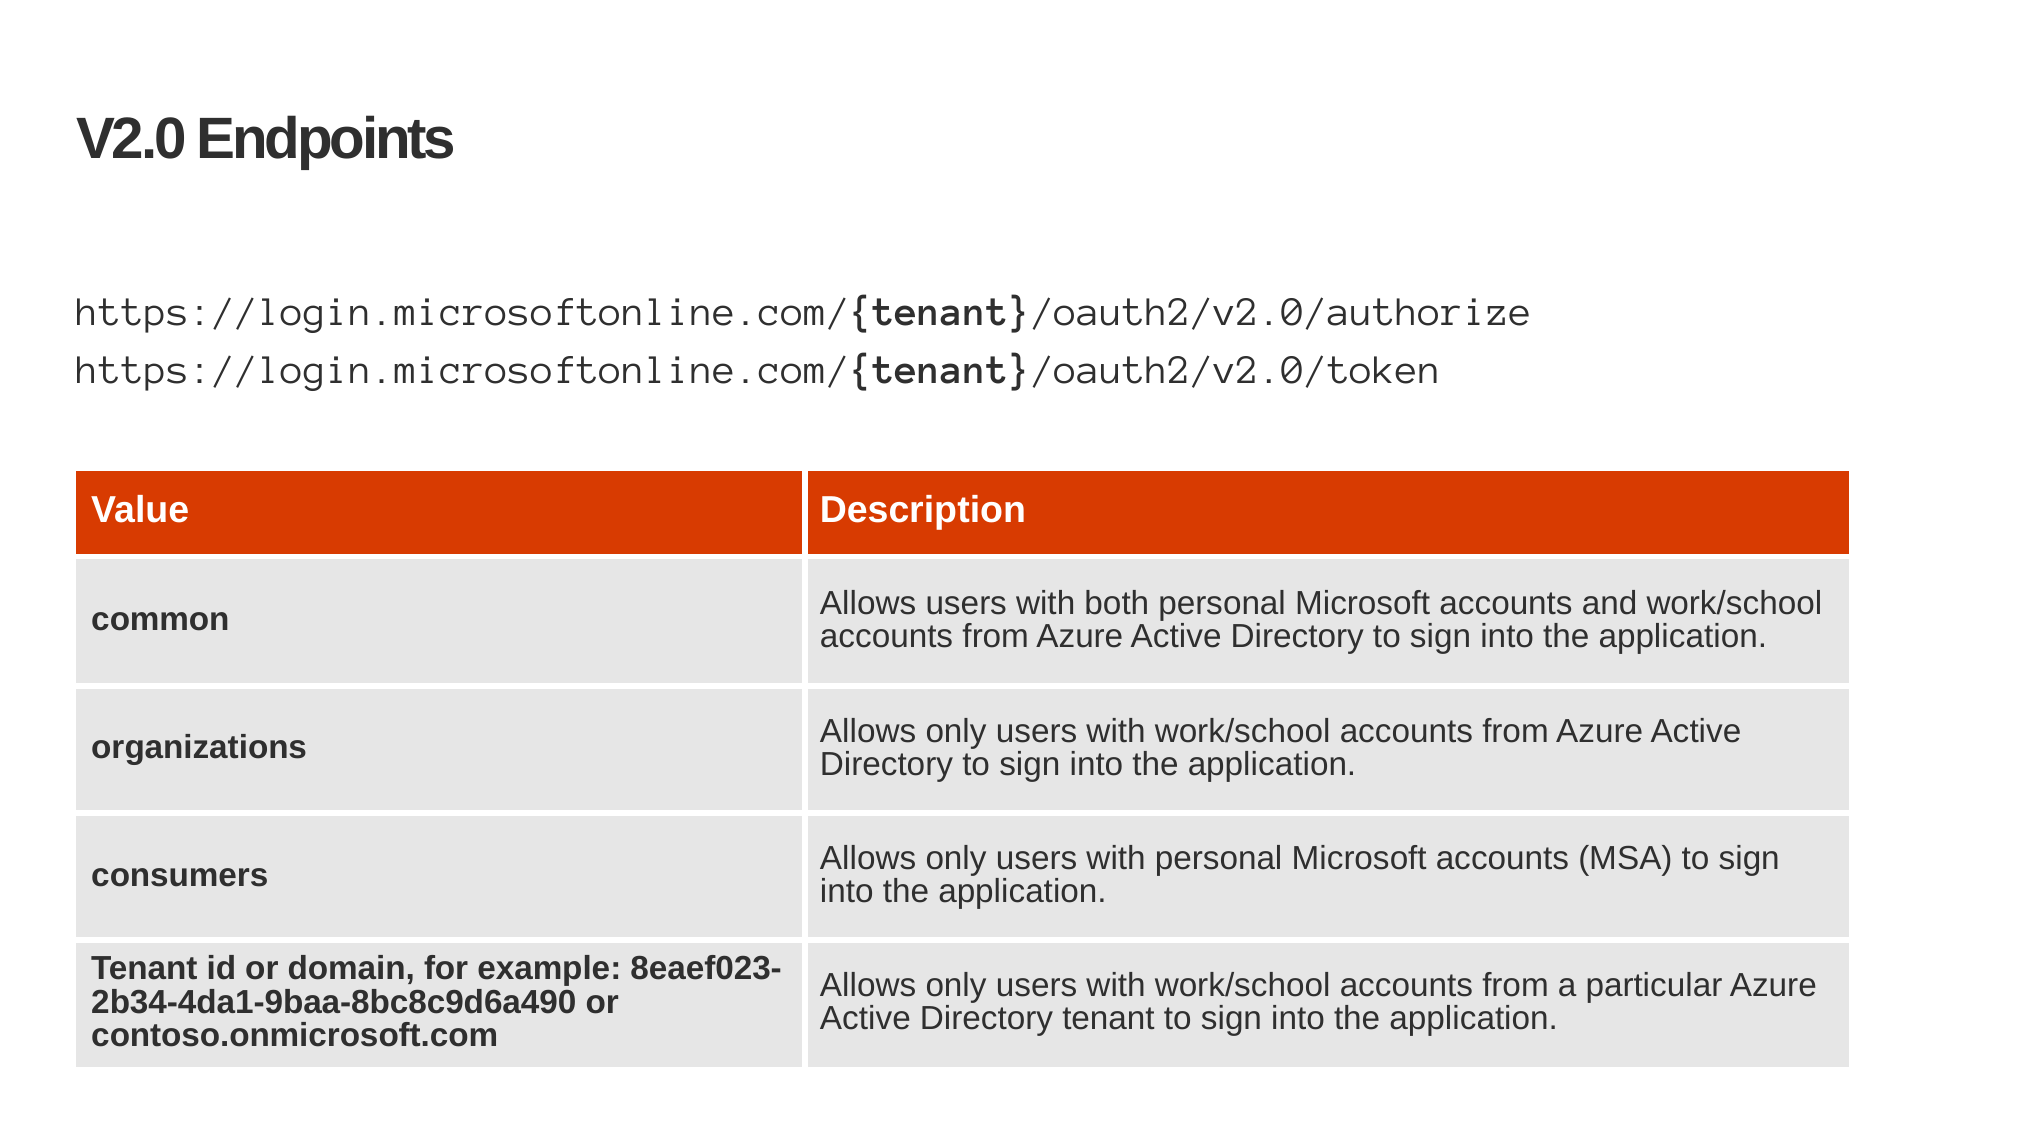

# V2.0 Endpoints
https://login.microsoftonline.com/{tenant}/oauth2/v2.0/authorize
https://login.microsoftonline.com/{tenant}/oauth2/v2.0/token
| Value | Description |
| --- | --- |
| common | Allows users with both personal Microsoft accounts and work/school accounts from Azure Active Directory to sign into the application. |
| organizations | Allows only users with work/school accounts from Azure Active Directory to sign into the application. |
| consumers | Allows only users with personal Microsoft accounts (MSA) to sign into the application. |
| Tenant id or domain, for example: 8eaef023-2b34-4da1-9baa-8bc8c9d6a490 or contoso.onmicrosoft.com | Allows only users with work/school accounts from a particular Azure Active Directory tenant to sign into the application. |